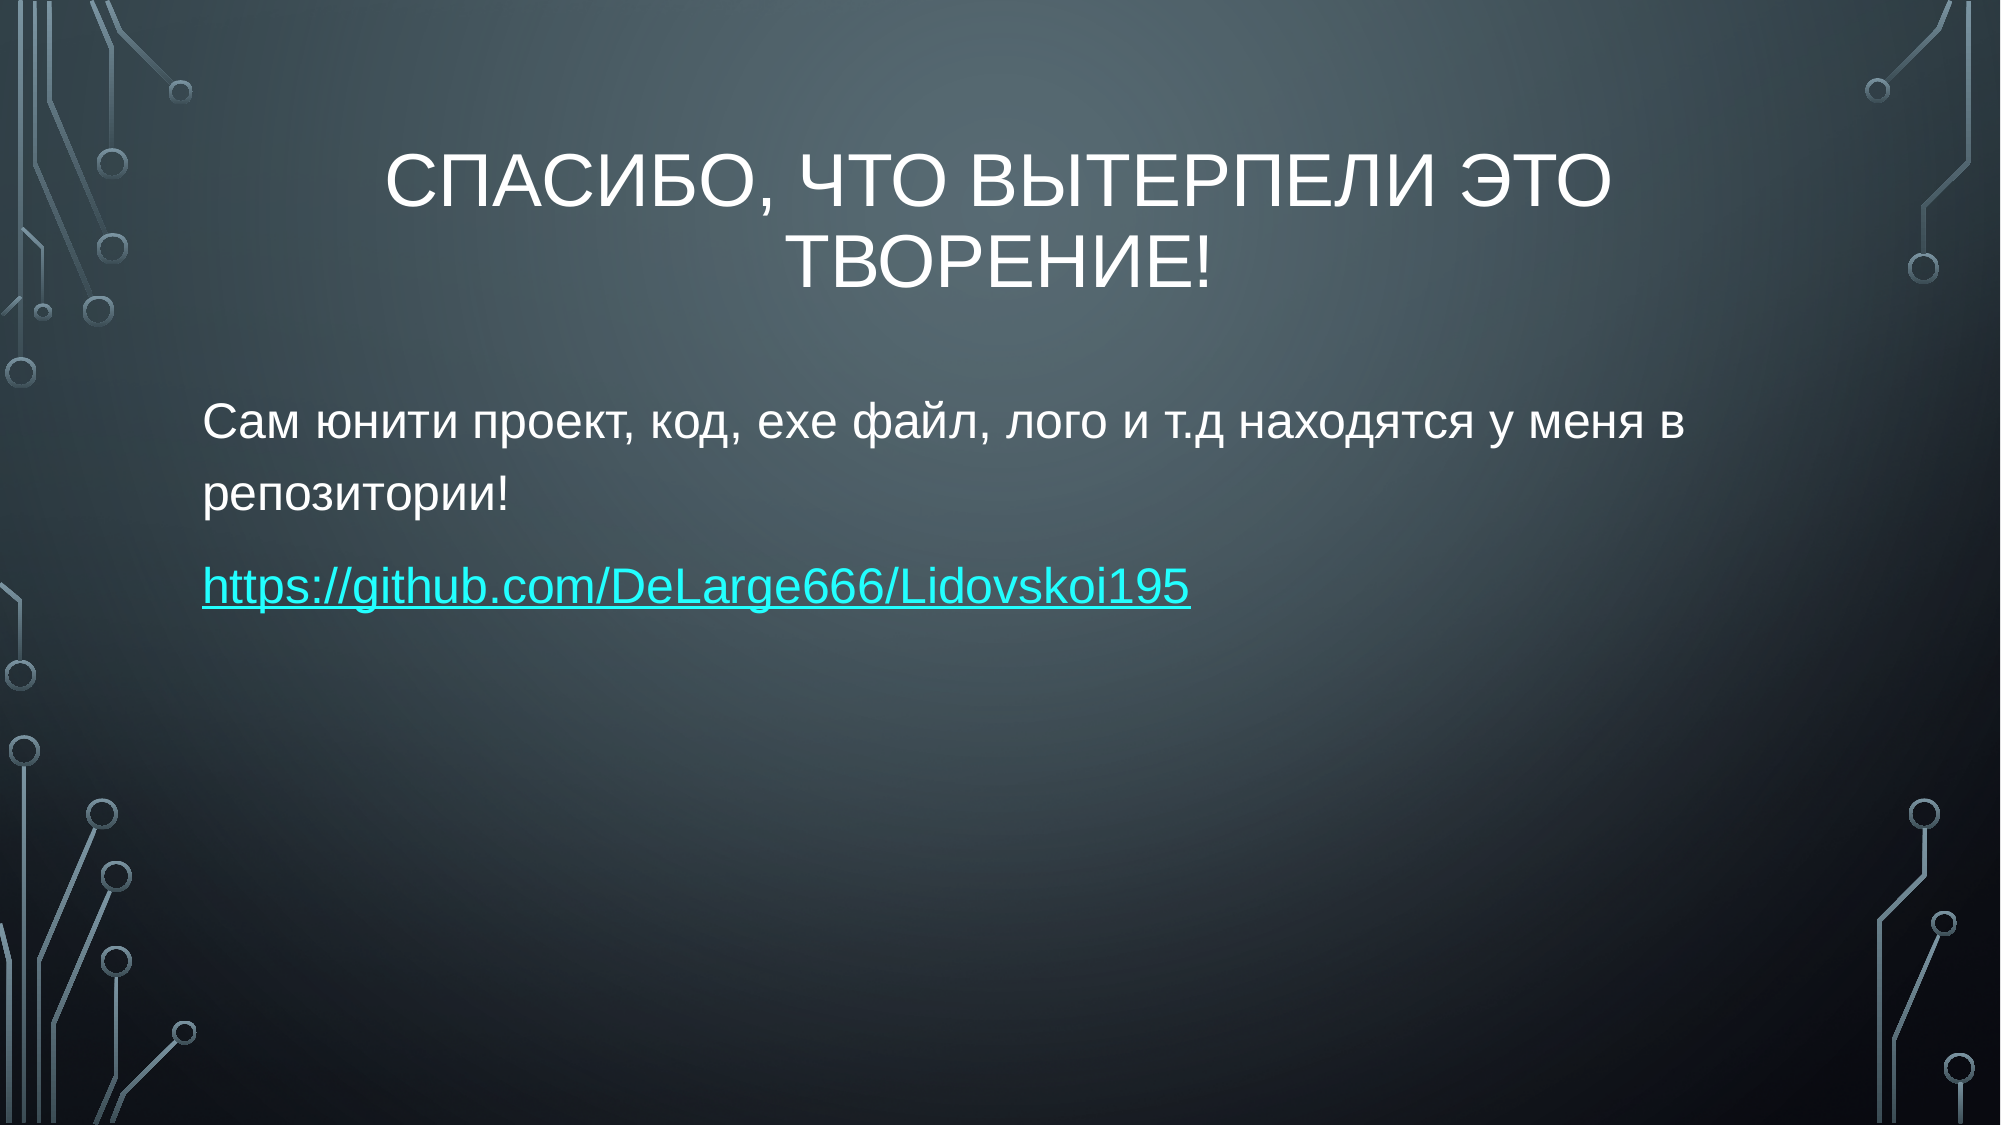

# Спасибо, что вытерпели это творение!
Сам юнити проект, код, exe файл, лого и т.д находятся у меня в репозитории!
https://github.com/DeLarge666/Lidovskoi195